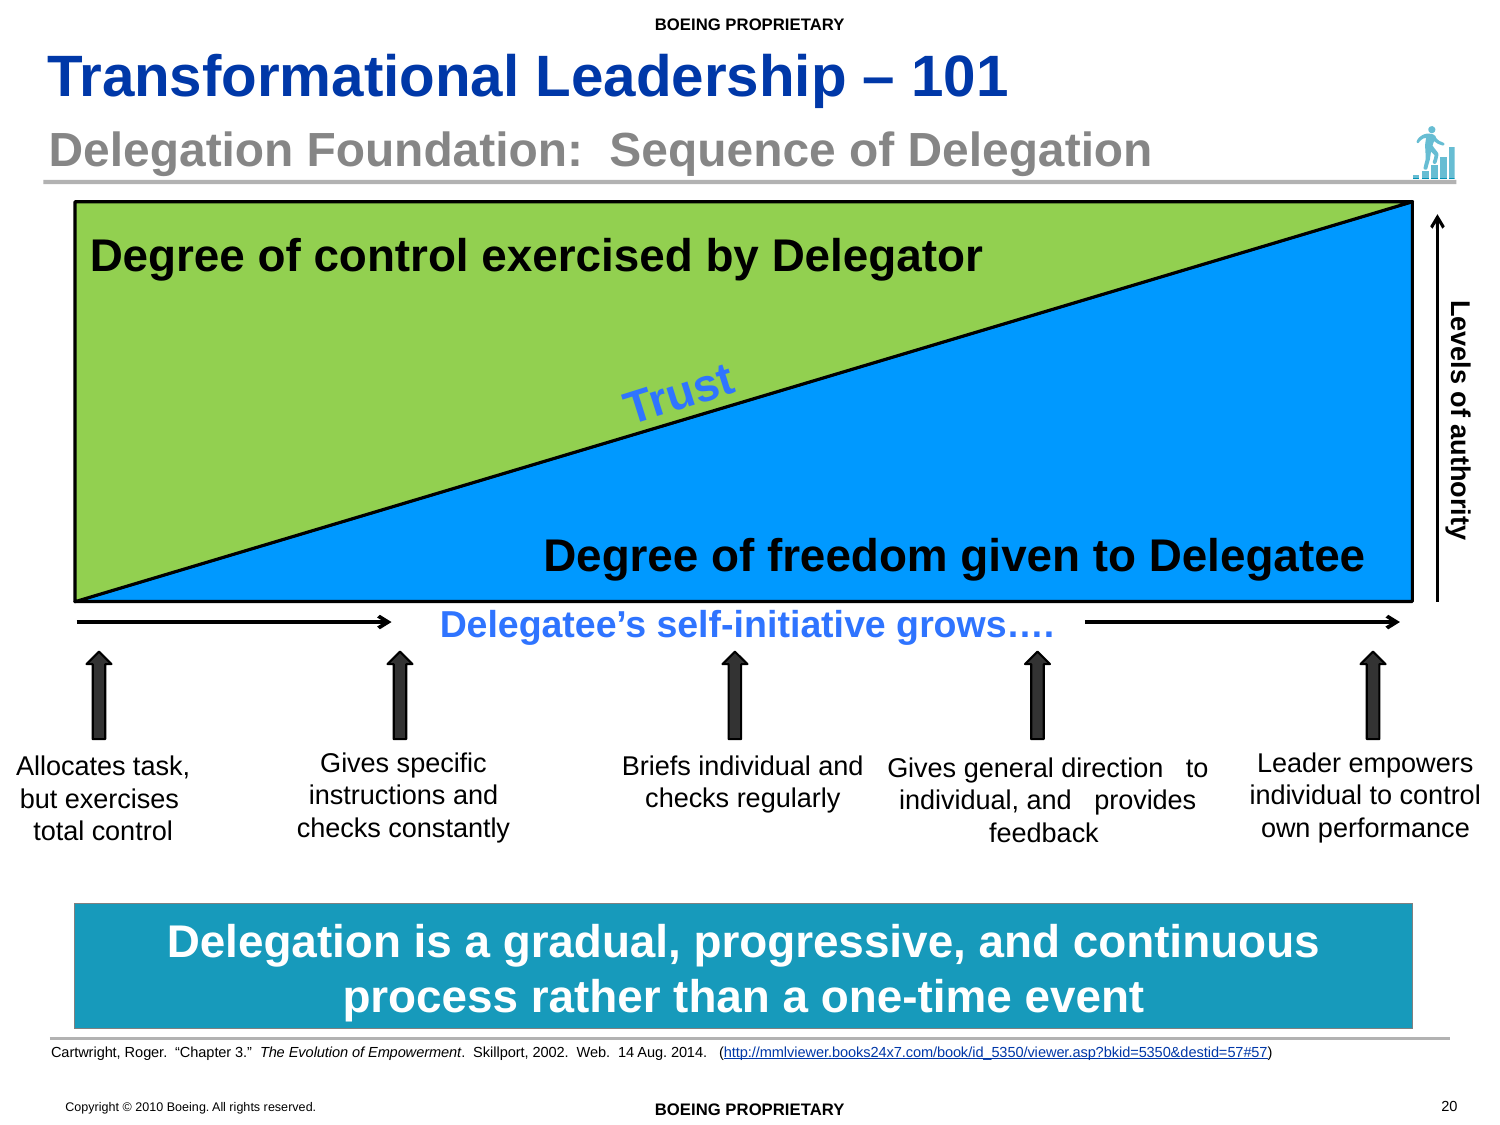

# Delegation Foundation:  Sequence of Delegation
Degree of control exercised by Delegator
Separate into two colors
Trust
Levels of authority
Degree of freedom given to Delegatee
Delegatee’s self-initiative grows….

Gives specific instructions and checks constantly
Leader empowers individual to control
own performance
Briefs individual and checks regularly
Allocates task, but exercises  total control
Gives general direction   to individual, and   provides feedback
Delegation is a gradual, progressive, and continuous process rather than a one-time event
Cartwright, Roger.  “Chapter 3.”  The Evolution of Empowerment.  Skillport, 2002.  Web.  14 Aug. 2014.   (http://mmlviewer.books24x7.com/book/id_5350/viewer.asp?bkid=5350&destid=57#57)
20